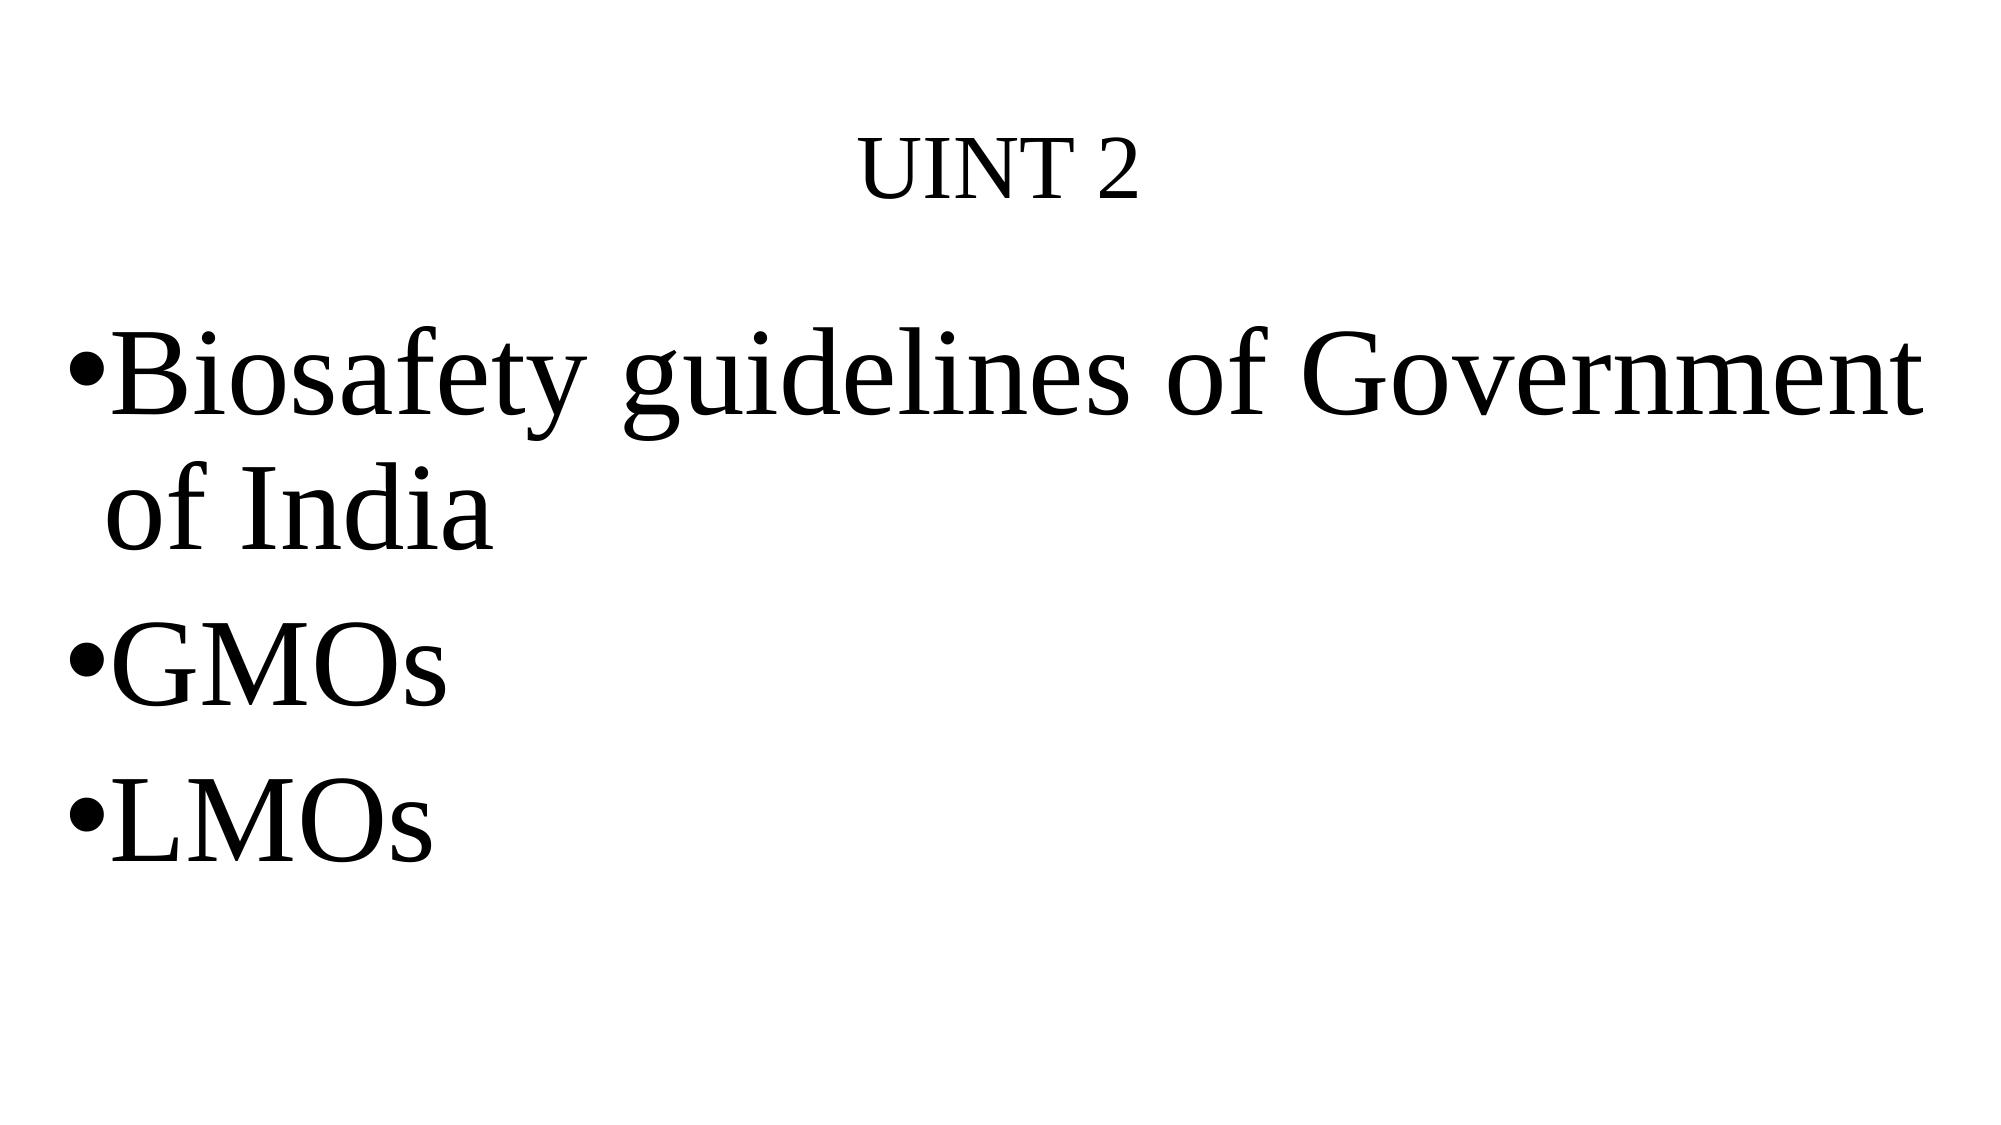

# UINT 2
Biosafety guidelines of Government of India
GMOs
LMOs